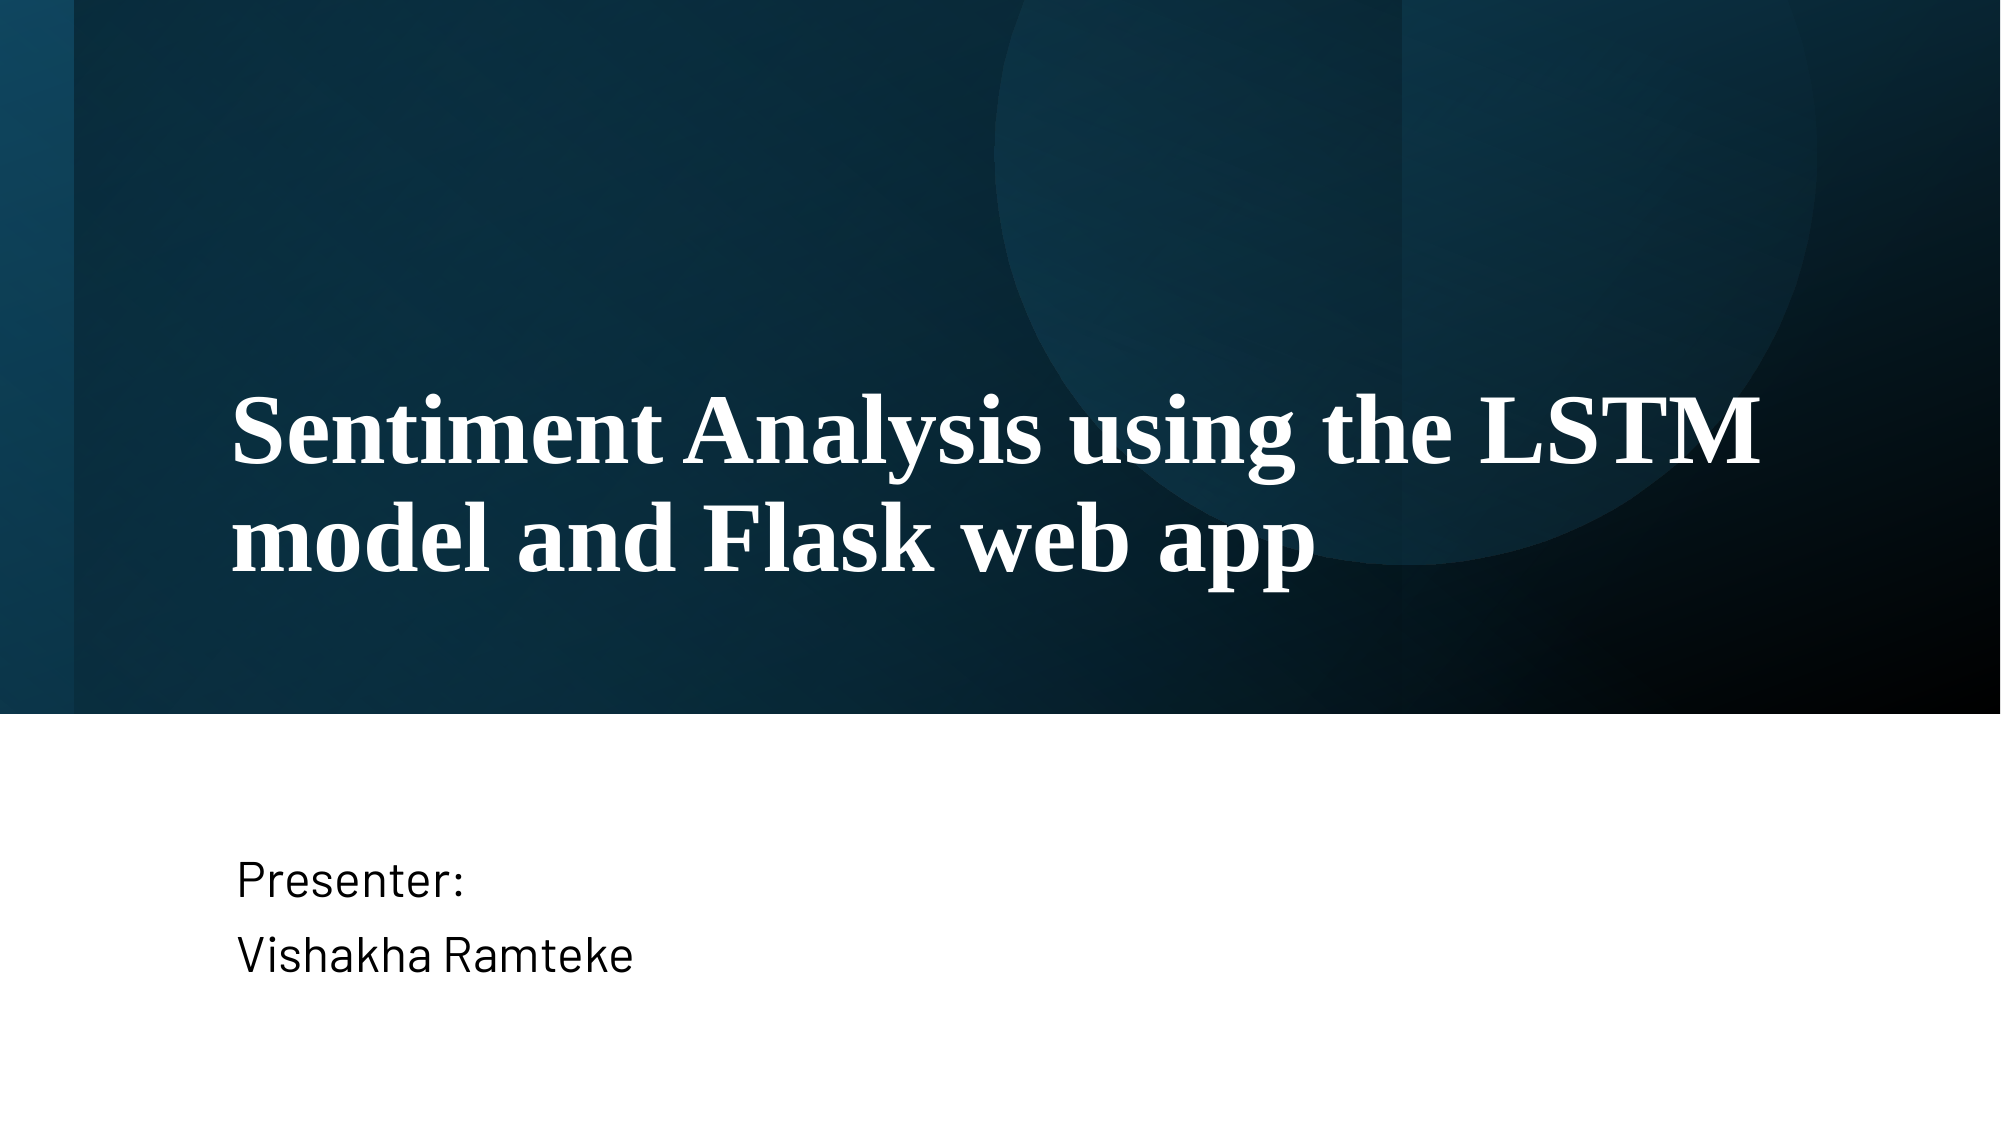

# Sentiment Analysis using the LSTM model and Flask web app
Presenter:
Vishakha Ramteke